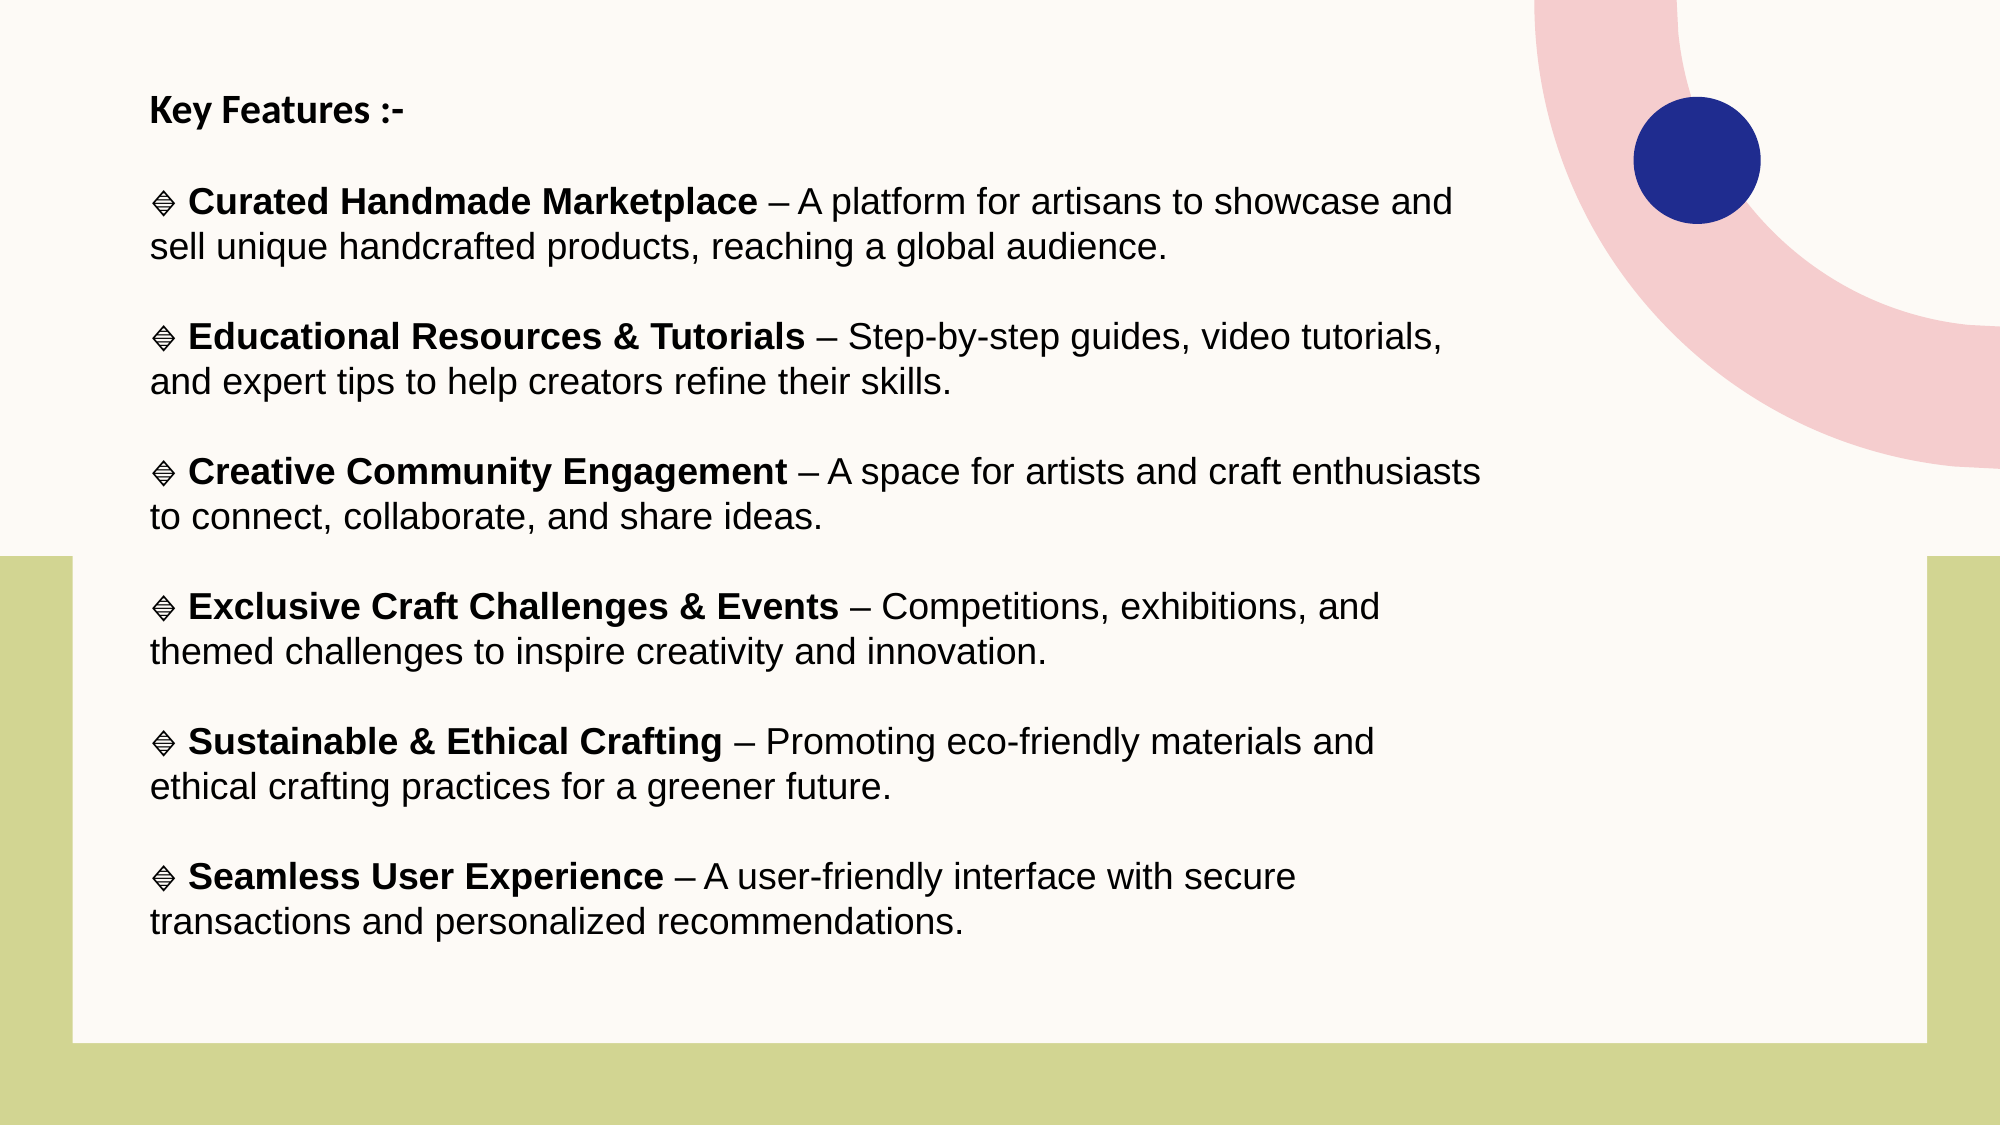

Key Features :-
🔹 Curated Handmade Marketplace – A platform for artisans to showcase and sell unique handcrafted products, reaching a global audience.
🔹 Educational Resources & Tutorials – Step-by-step guides, video tutorials, and expert tips to help creators refine their skills.
🔹 Creative Community Engagement – A space for artists and craft enthusiasts to connect, collaborate, and share ideas.
🔹 Exclusive Craft Challenges & Events – Competitions, exhibitions, and themed challenges to inspire creativity and innovation.
🔹 Sustainable & Ethical Crafting – Promoting eco-friendly materials and ethical crafting practices for a greener future.
🔹 Seamless User Experience – A user-friendly interface with secure transactions and personalized recommendations.